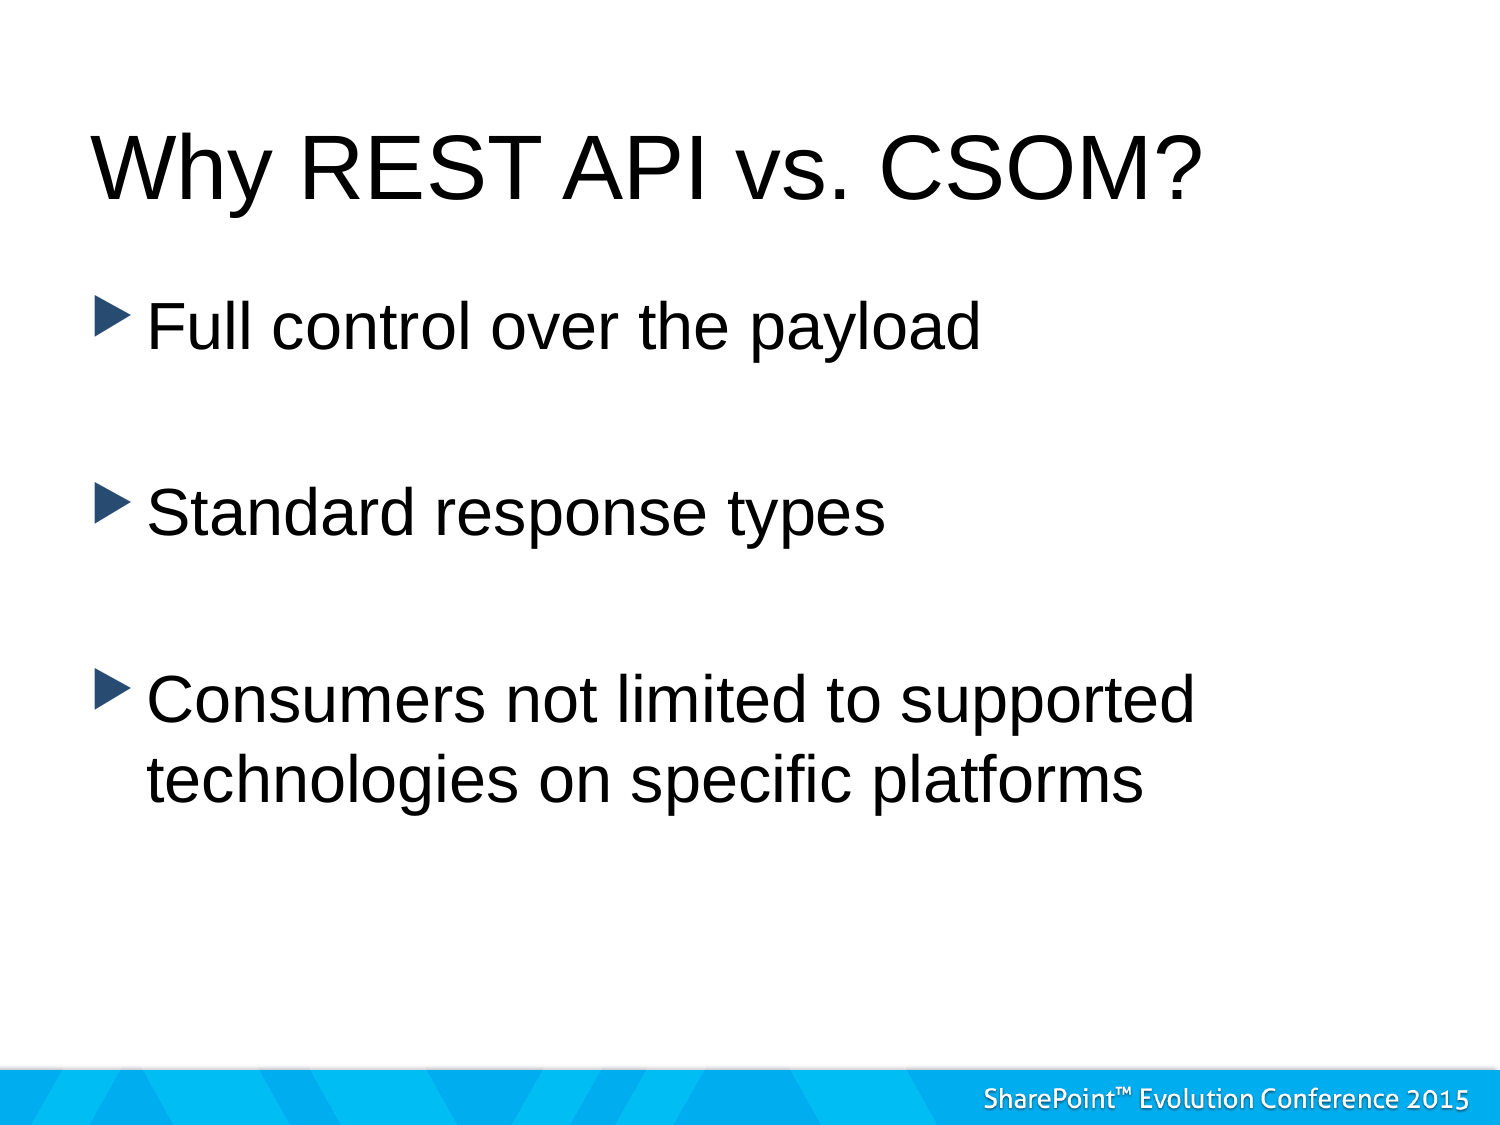

# Why REST API vs. CSOM?
Full control over the payload

Standard response types

Consumers not limited to supported technologies on specific platforms